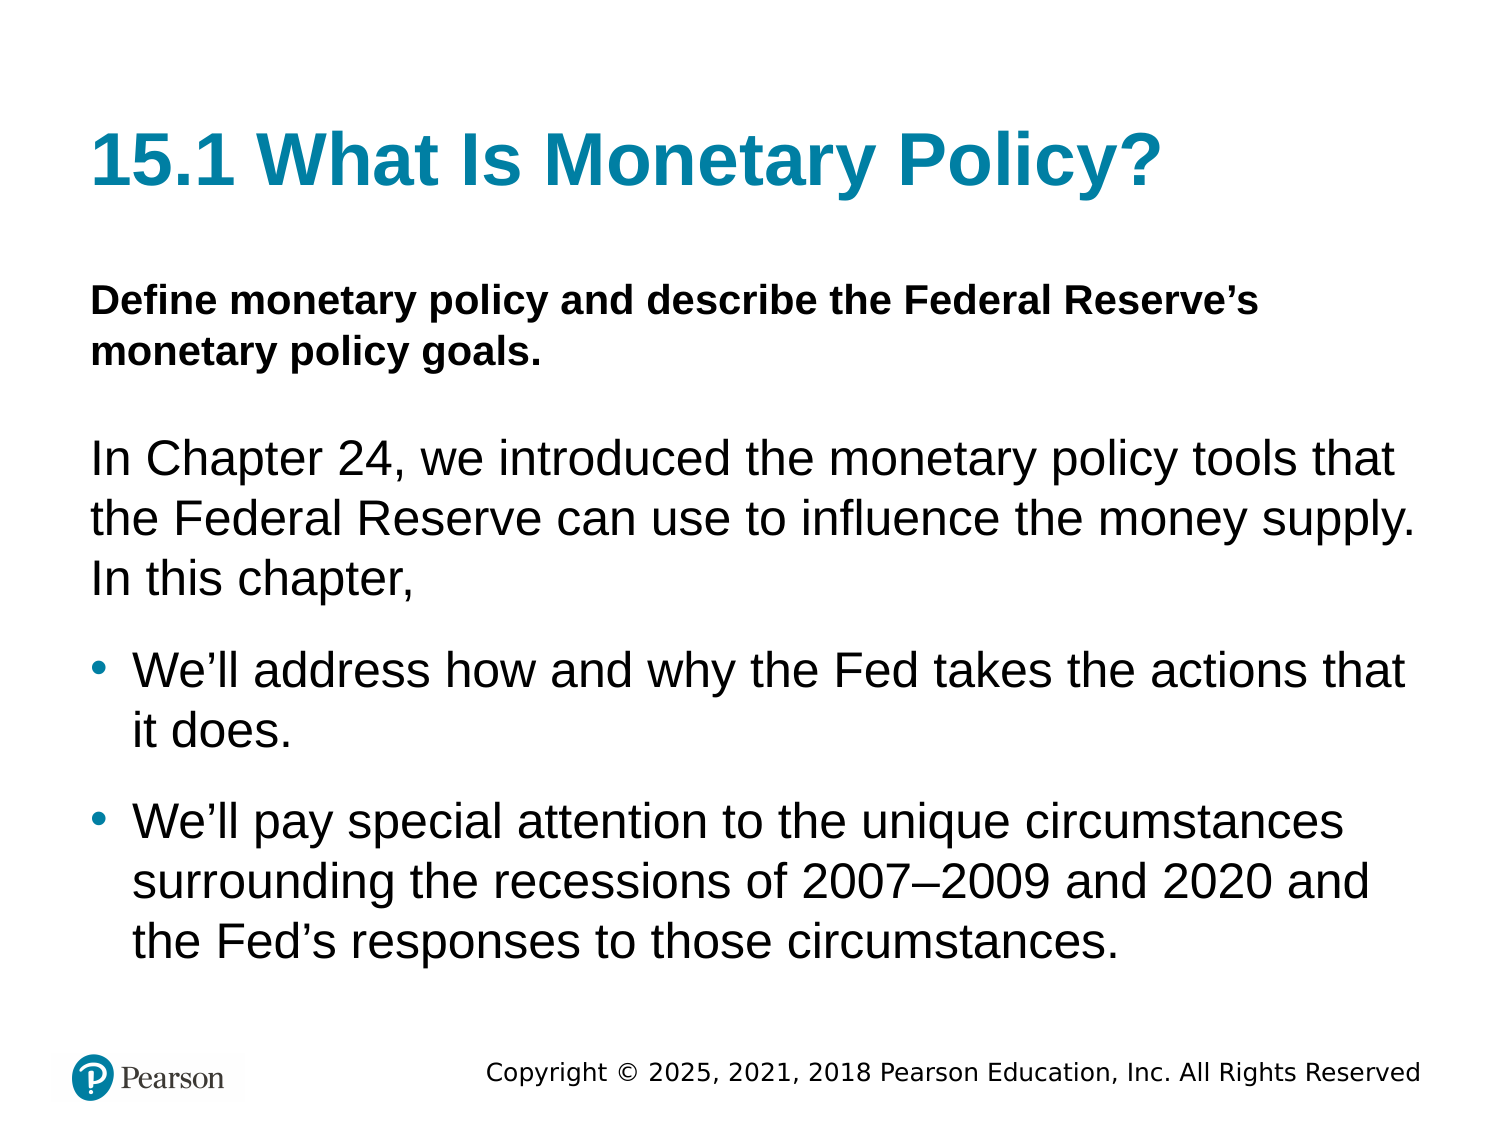

# 15.1 What Is Monetary Policy?
Define monetary policy and describe the Federal Reserve’s monetary policy goals.
In Chapter 24, we introduced the monetary policy tools that the Federal Reserve can use to influence the money supply. In this chapter,
We’ll address how and why the Fed takes the actions that it does.
We’ll pay special attention to the unique circumstances surrounding the recessions of 2007–2009 and 2020 and the Fed’s responses to those circumstances.